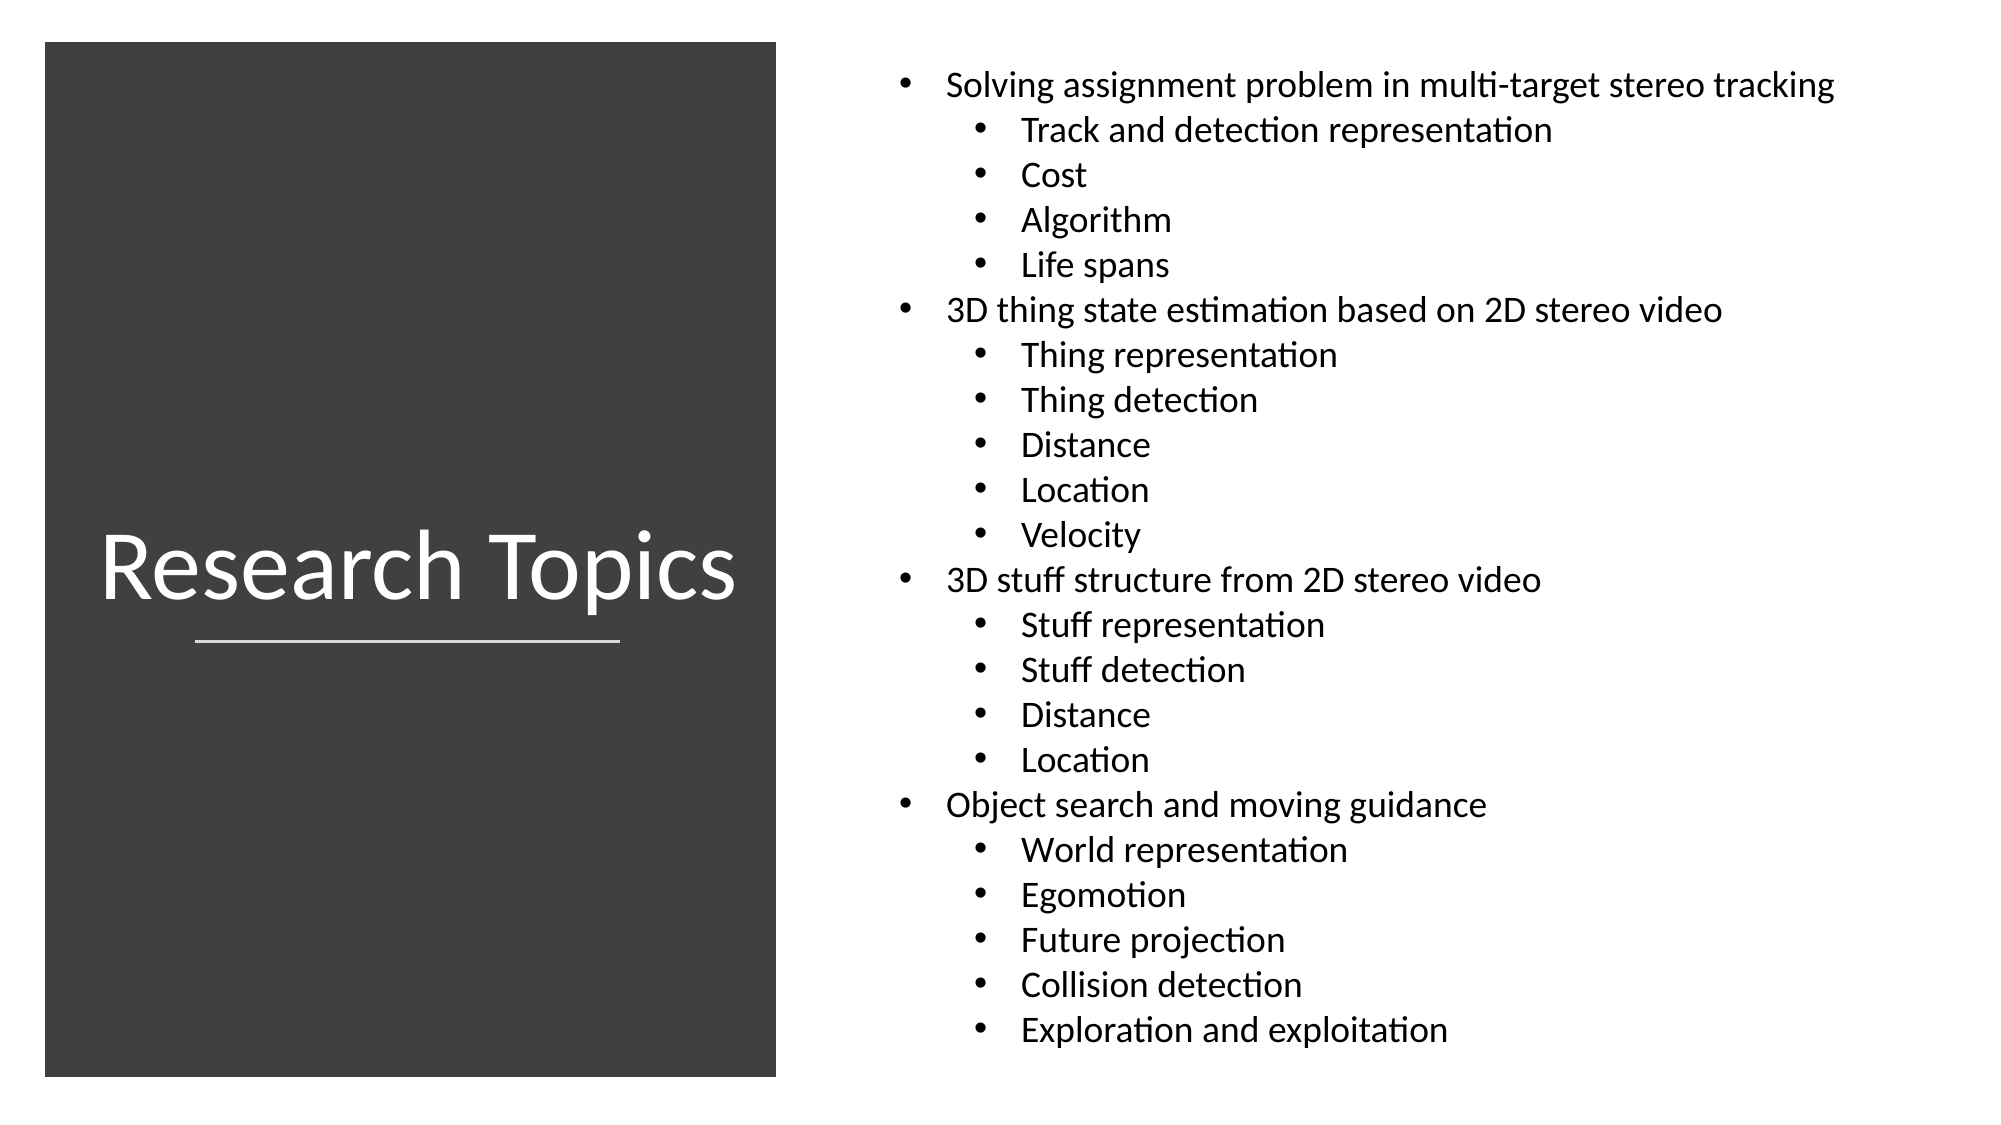

Solving assignment problem in multi-target stereo tracking
Track and detection representation
Cost
Algorithm
Life spans
3D thing state estimation based on 2D stereo video
Thing representation
Thing detection
Distance
Location
Velocity
3D stuff structure from 2D stereo video
Stuff representation
Stuff detection
Distance
Location
Object search and moving guidance
World representation
Egomotion
Future projection
Collision detection
Exploration and exploitation
Research Topics